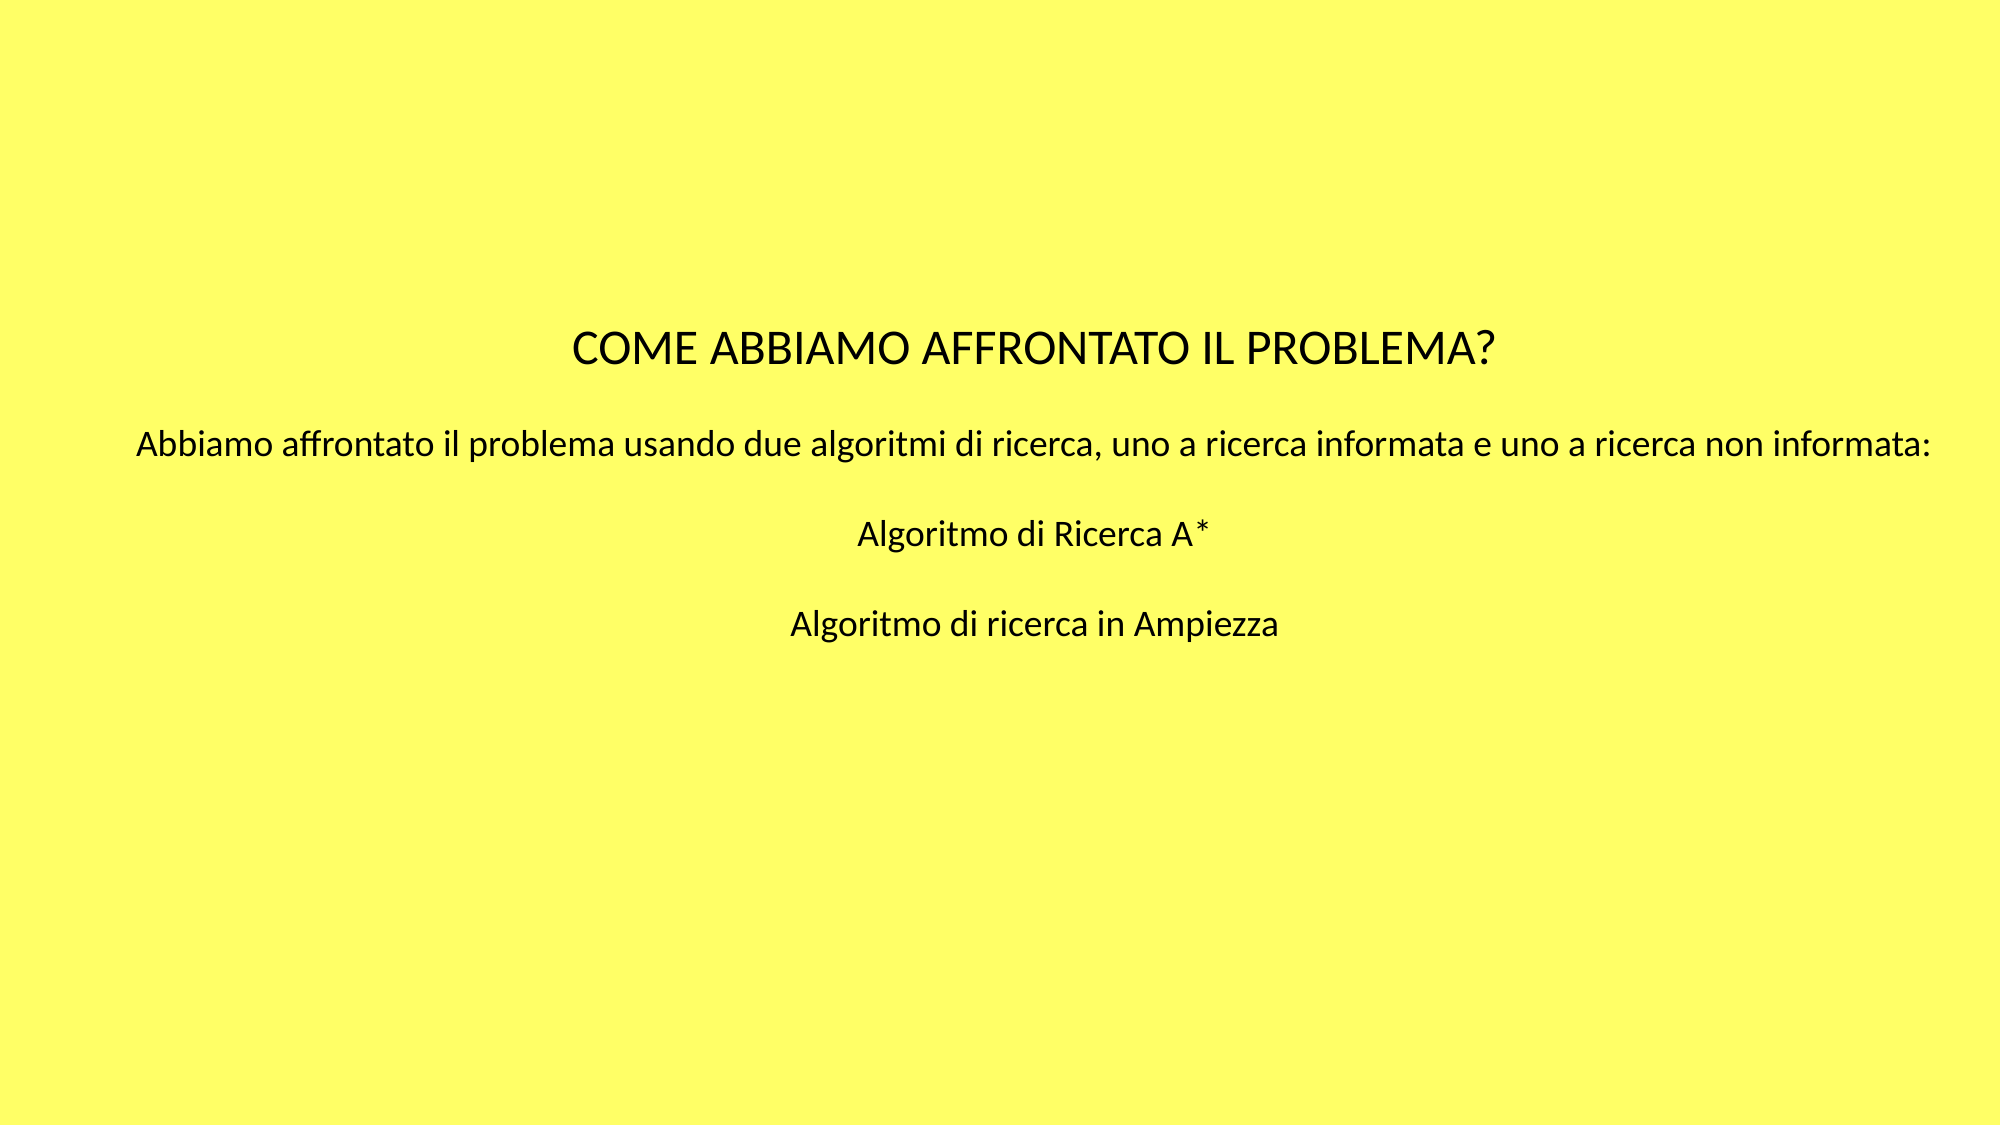

COME ABBIAMO AFFRONTATO IL PROBLEMA?

Abbiamo affrontato il problema usando due algoritmi di ricerca, uno a ricerca informata e uno a ricerca non informata:

Algoritmo di Ricerca A*

Algoritmo di ricerca in Ampiezza